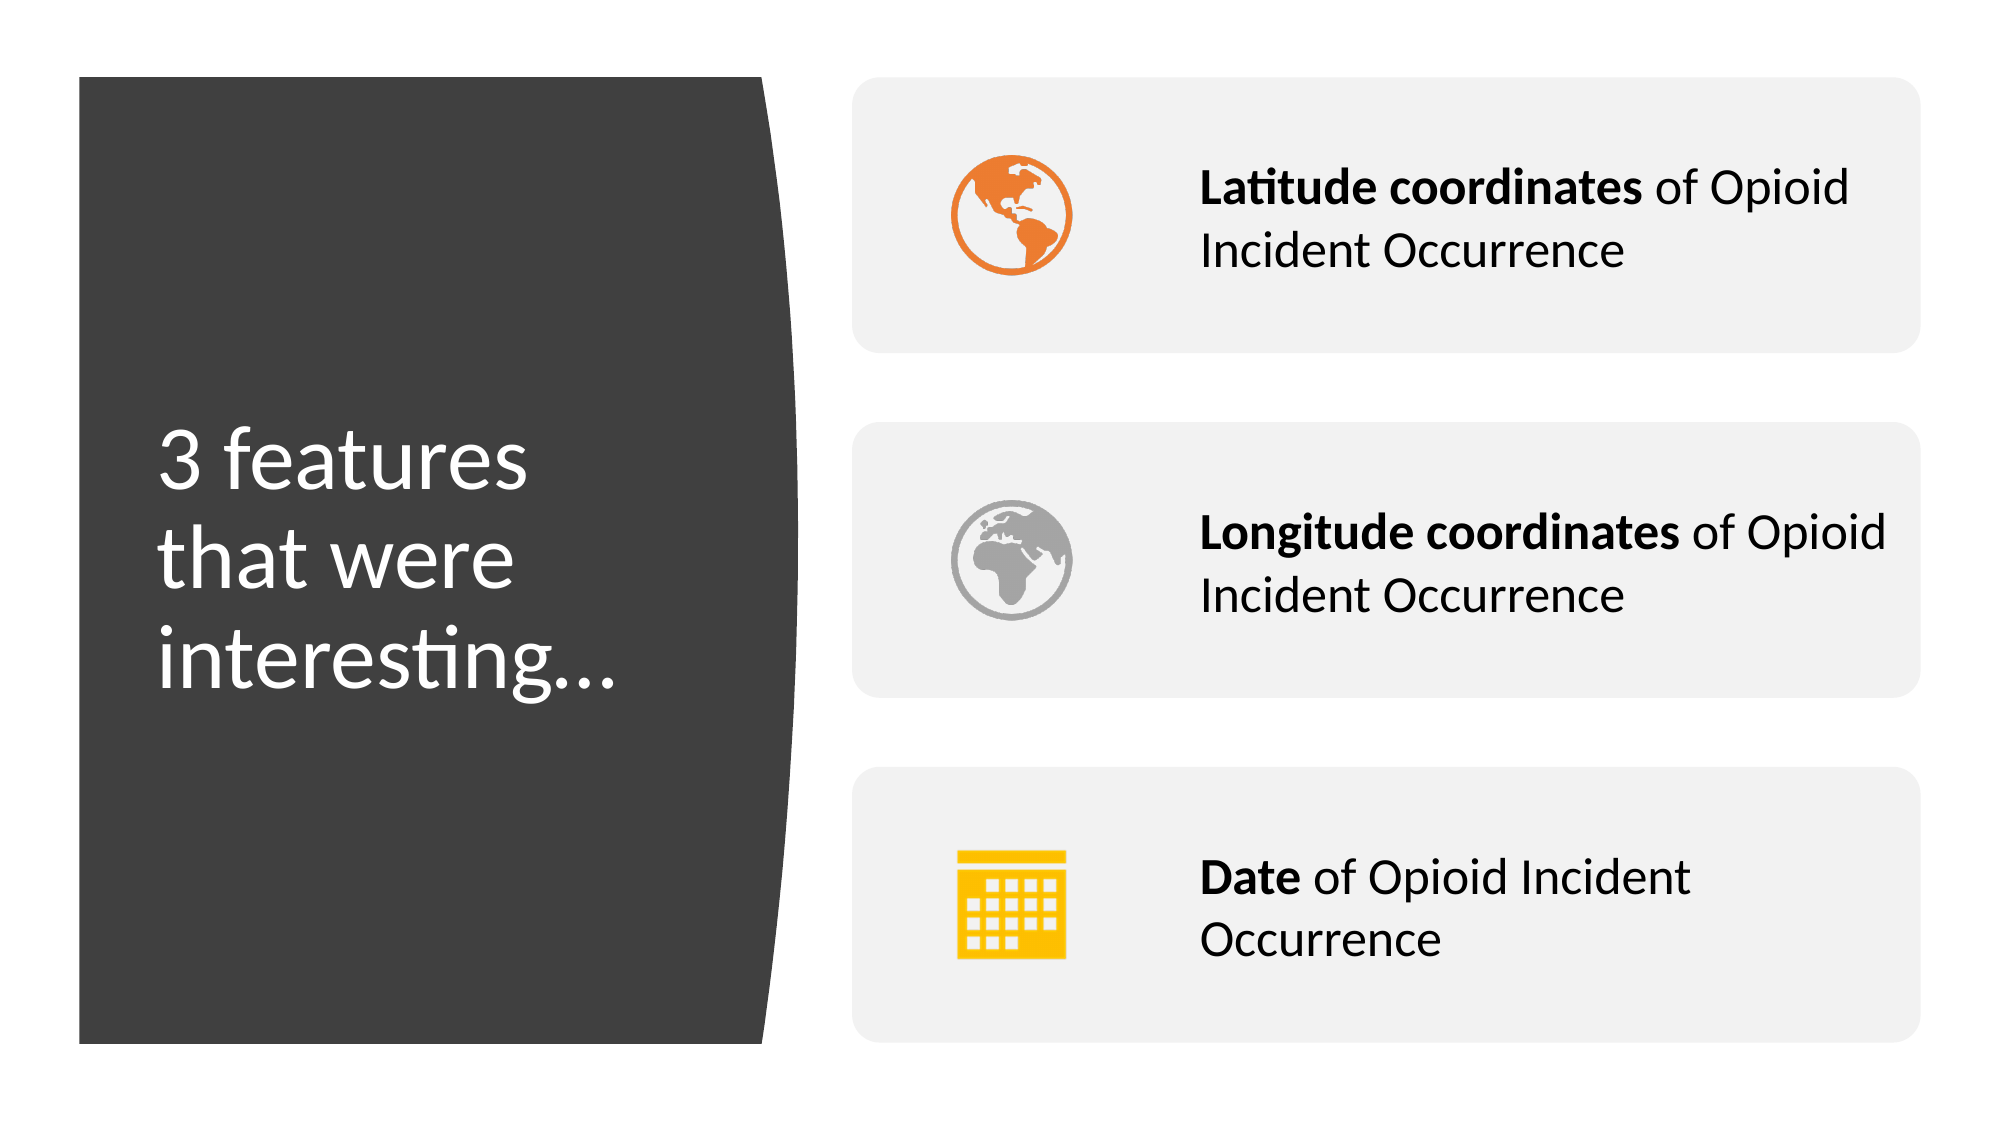

Latitude coordinates of Opioid Incident Occurrence
Longitude coordinates of Opioid Incident Occurrence
Date of Opioid Incident Occurrence

# 3 features that were interesting…